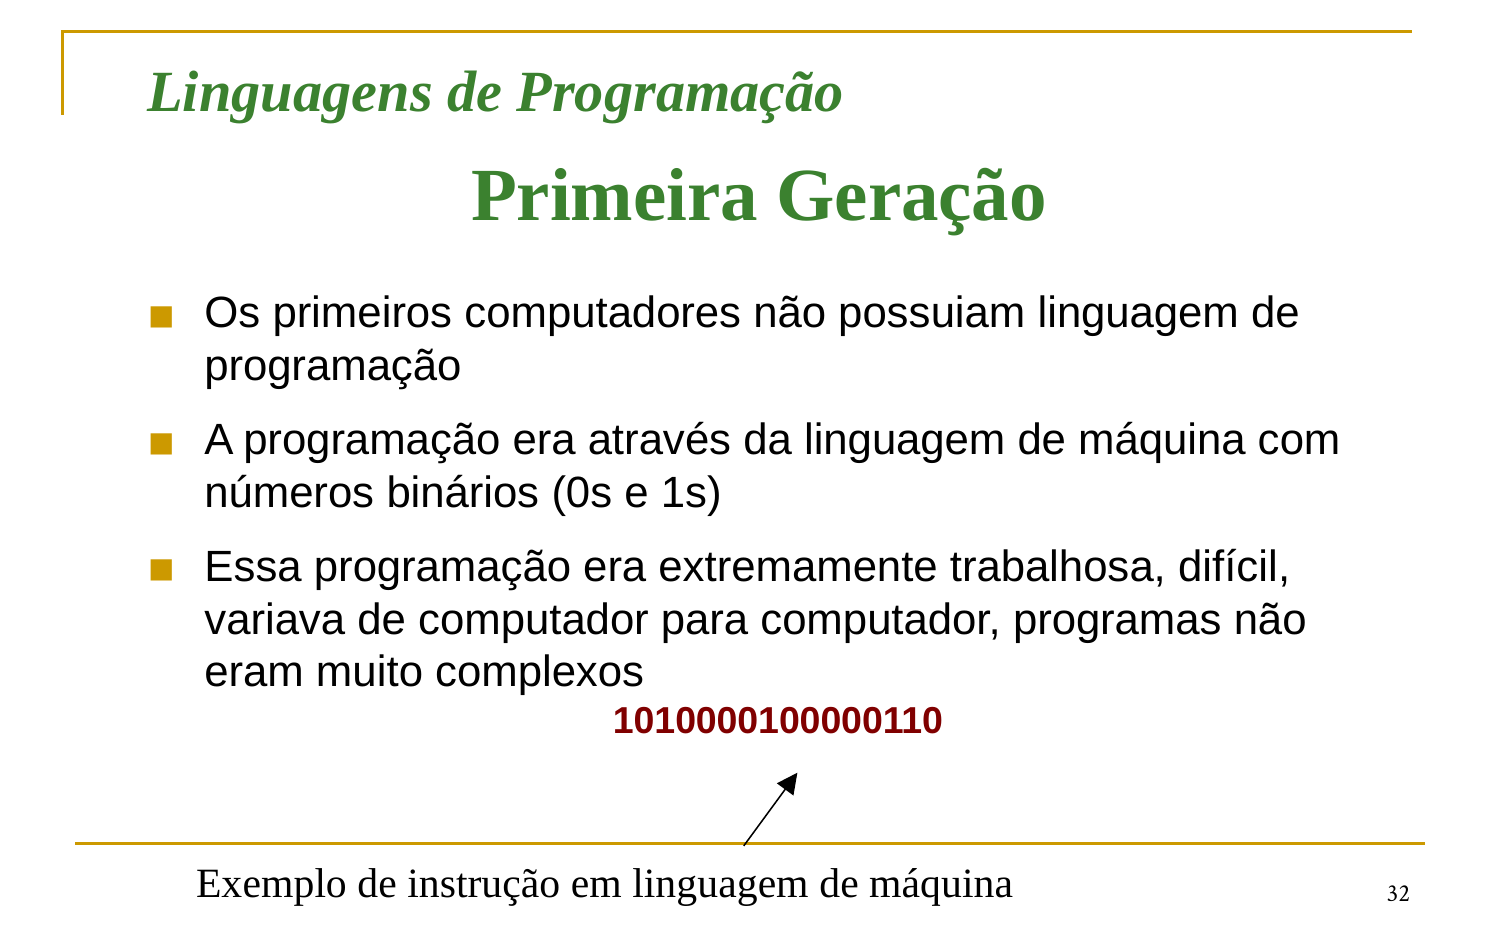

Linguagens de Programação
Primeira Geração
Os primeiros computadores não possuiam linguagem de programação
A programação era através da linguagem de máquina com números binários (0s e 1s)
Essa programação era extremamente trabalhosa, difícil, variava de computador para computador, programas não eram muito complexos
1010000100000110
Exemplo de instrução em linguagem de máquina
32